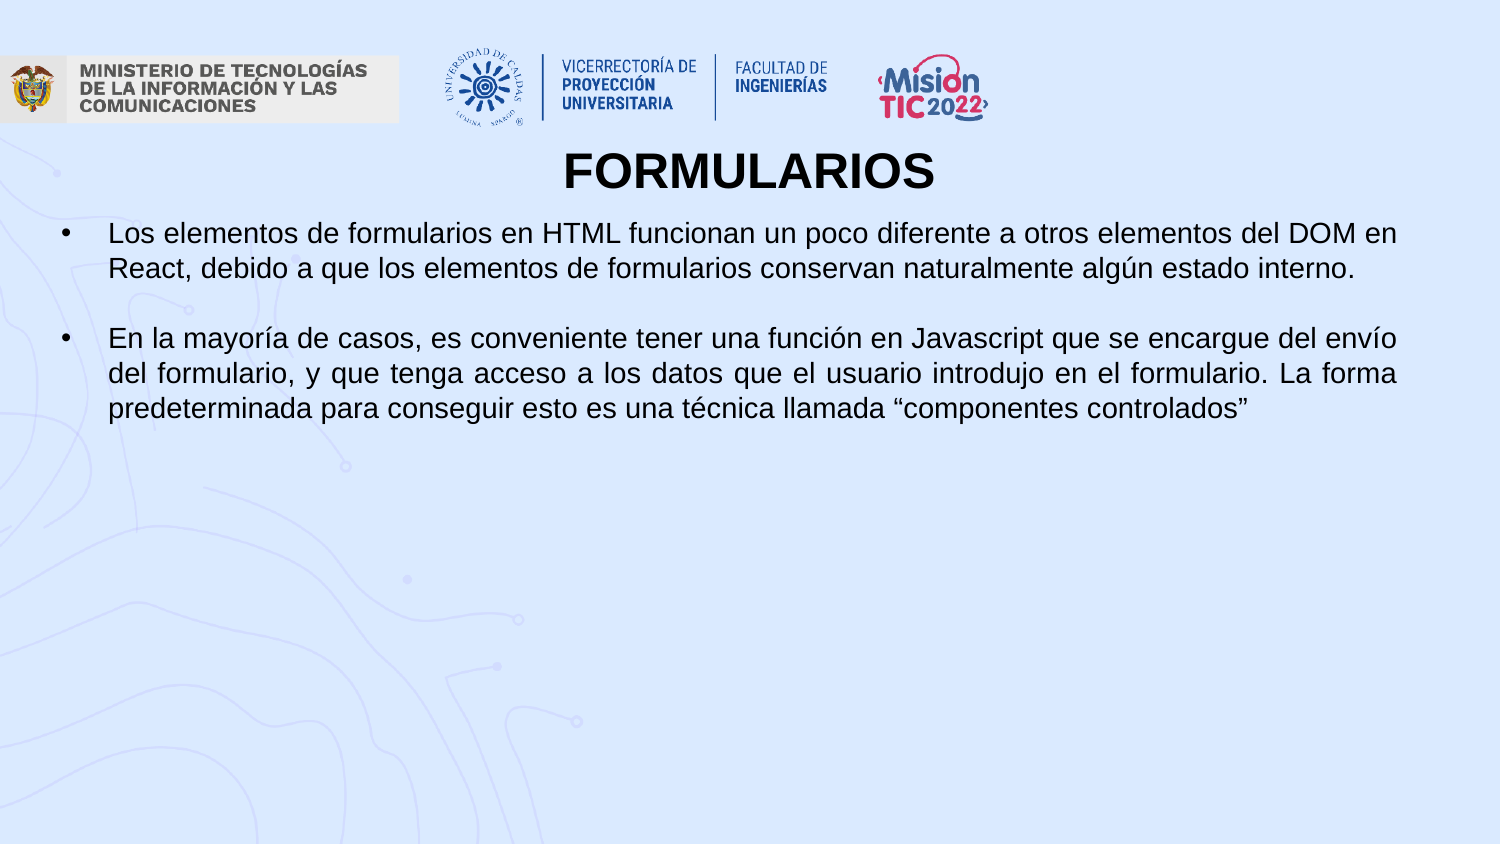

FORMULARIOS
Los elementos de formularios en HTML funcionan un poco diferente a otros elementos del DOM en React, debido a que los elementos de formularios conservan naturalmente algún estado interno.

En la mayoría de casos, es conveniente tener una función en Javascript que se encargue del envío del formulario, y que tenga acceso a los datos que el usuario introdujo en el formulario. La forma predeterminada para conseguir esto es una técnica llamada “componentes controlados”